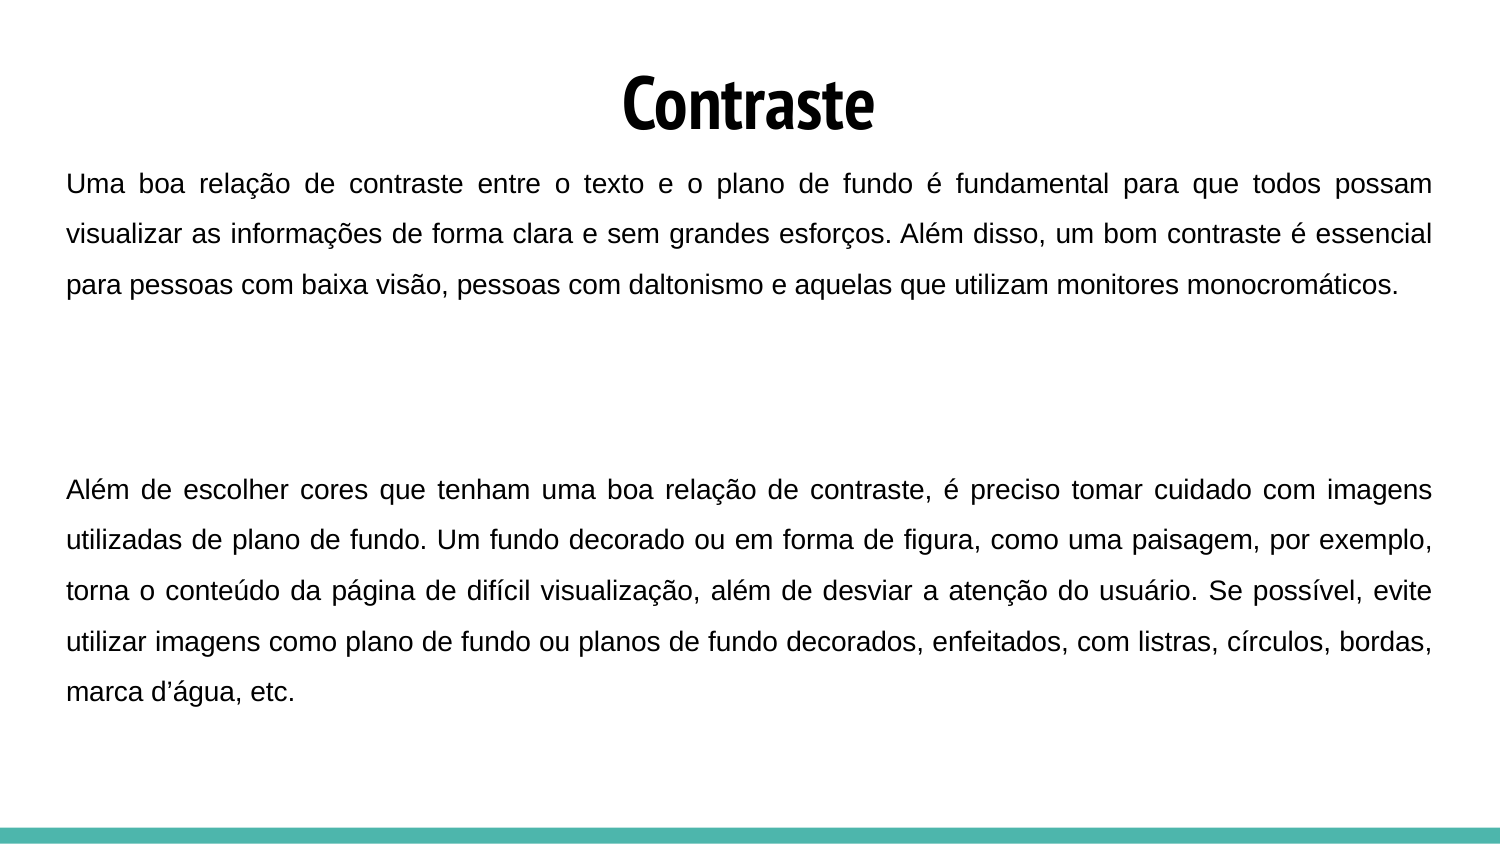

# Contraste
Uma boa relação de contraste entre o texto e o plano de fundo é fundamental para que todos possam visualizar as informações de forma clara e sem grandes esforços. Além disso, um bom contraste é essencial para pessoas com baixa visão, pessoas com daltonismo e aquelas que utilizam monitores monocromáticos.

Além de escolher cores que tenham uma boa relação de contraste, é preciso tomar cuidado com imagens utilizadas de plano de fundo. Um fundo decorado ou em forma de figura, como uma paisagem, por exemplo, torna o conteúdo da página de difícil visualização, além de desviar a atenção do usuário. Se possível, evite utilizar imagens como plano de fundo ou planos de fundo decorados, enfeitados, com listras, círculos, bordas, marca d’água, etc.